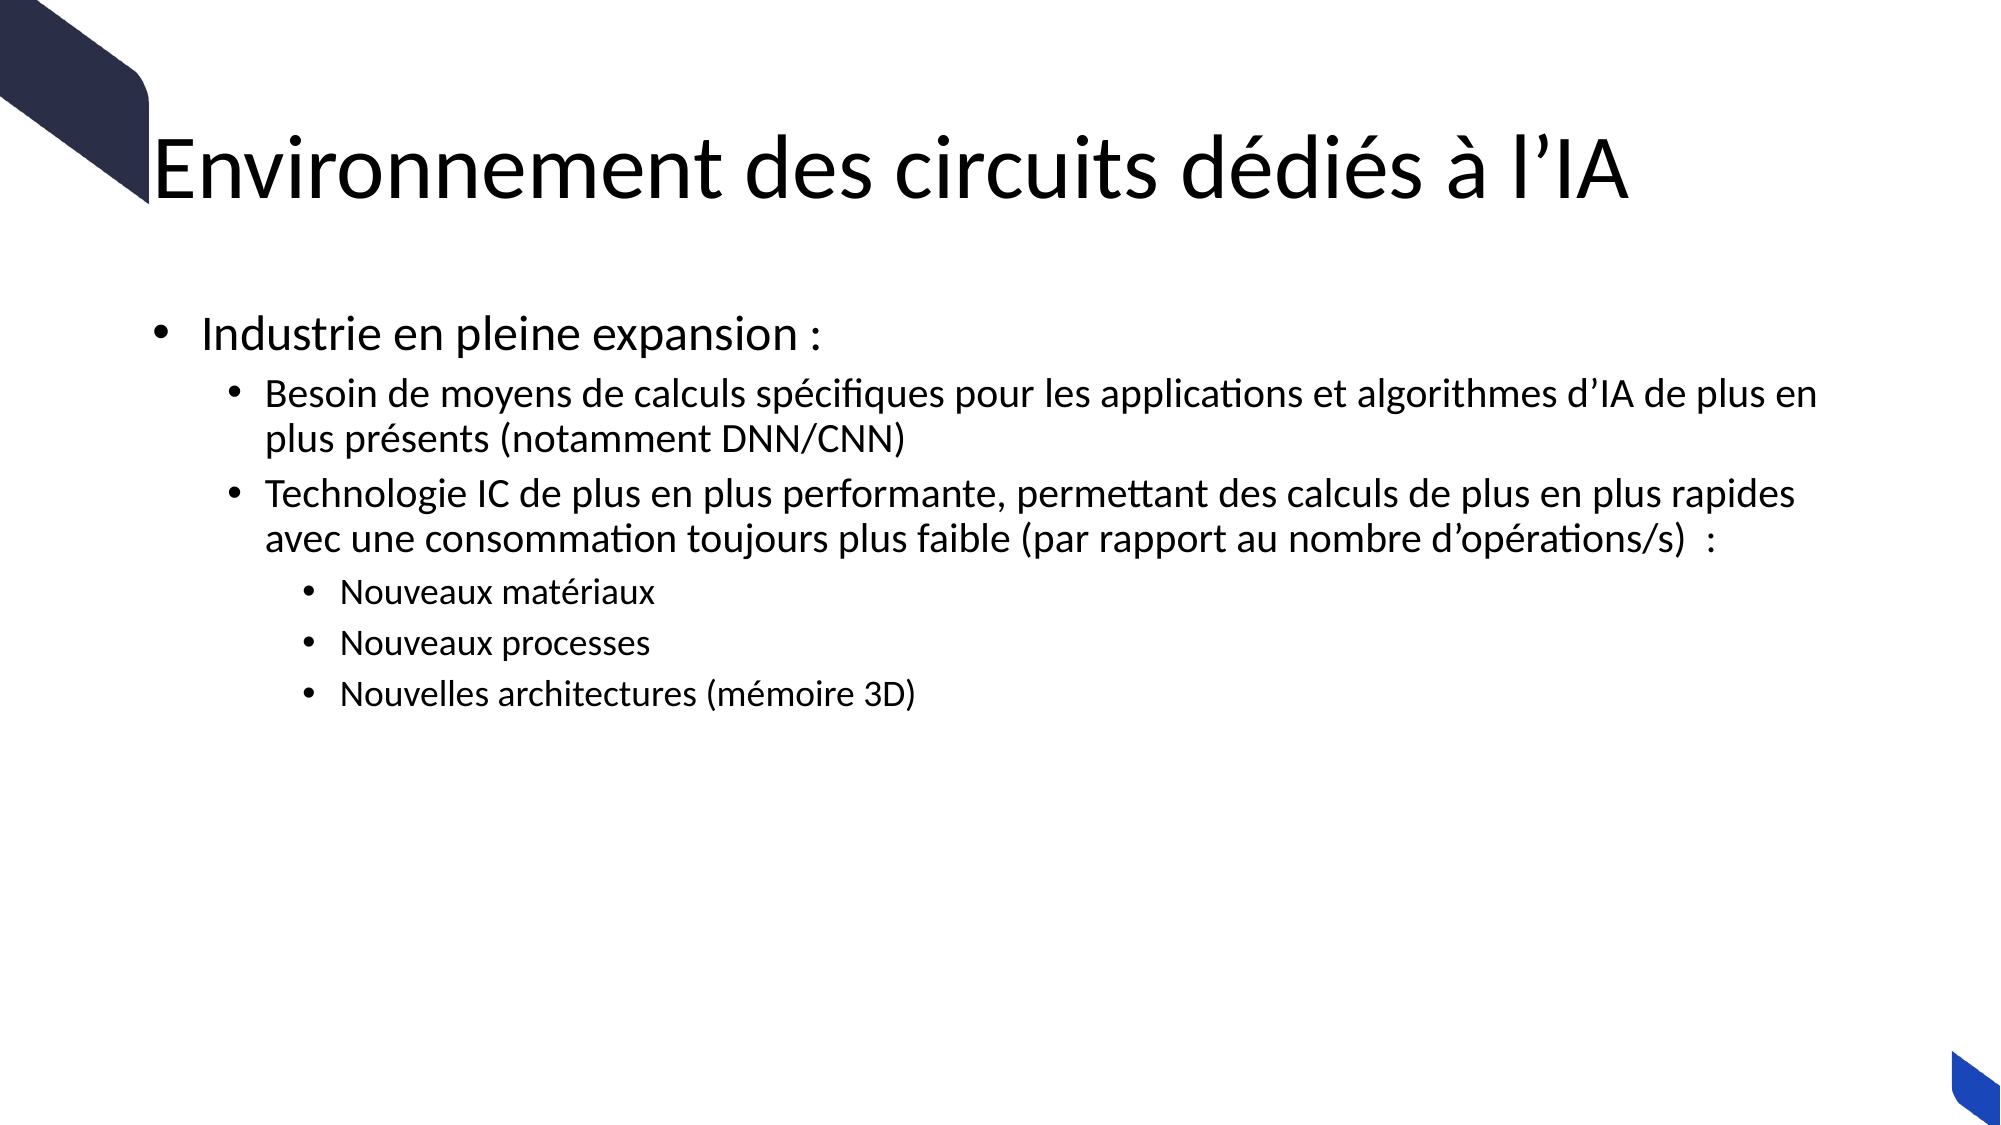

# Environnement des circuits dédiés à l’IA
 Industrie en pleine expansion :
Besoin de moyens de calculs spécifiques pour les applications et algorithmes d’IA de plus en plus présents (notamment DNN/CNN)
Technologie IC de plus en plus performante, permettant des calculs de plus en plus rapides avec une consommation toujours plus faible (par rapport au nombre d’opérations/s)  :
Nouveaux matériaux
Nouveaux processes
Nouvelles architectures (mémoire 3D)